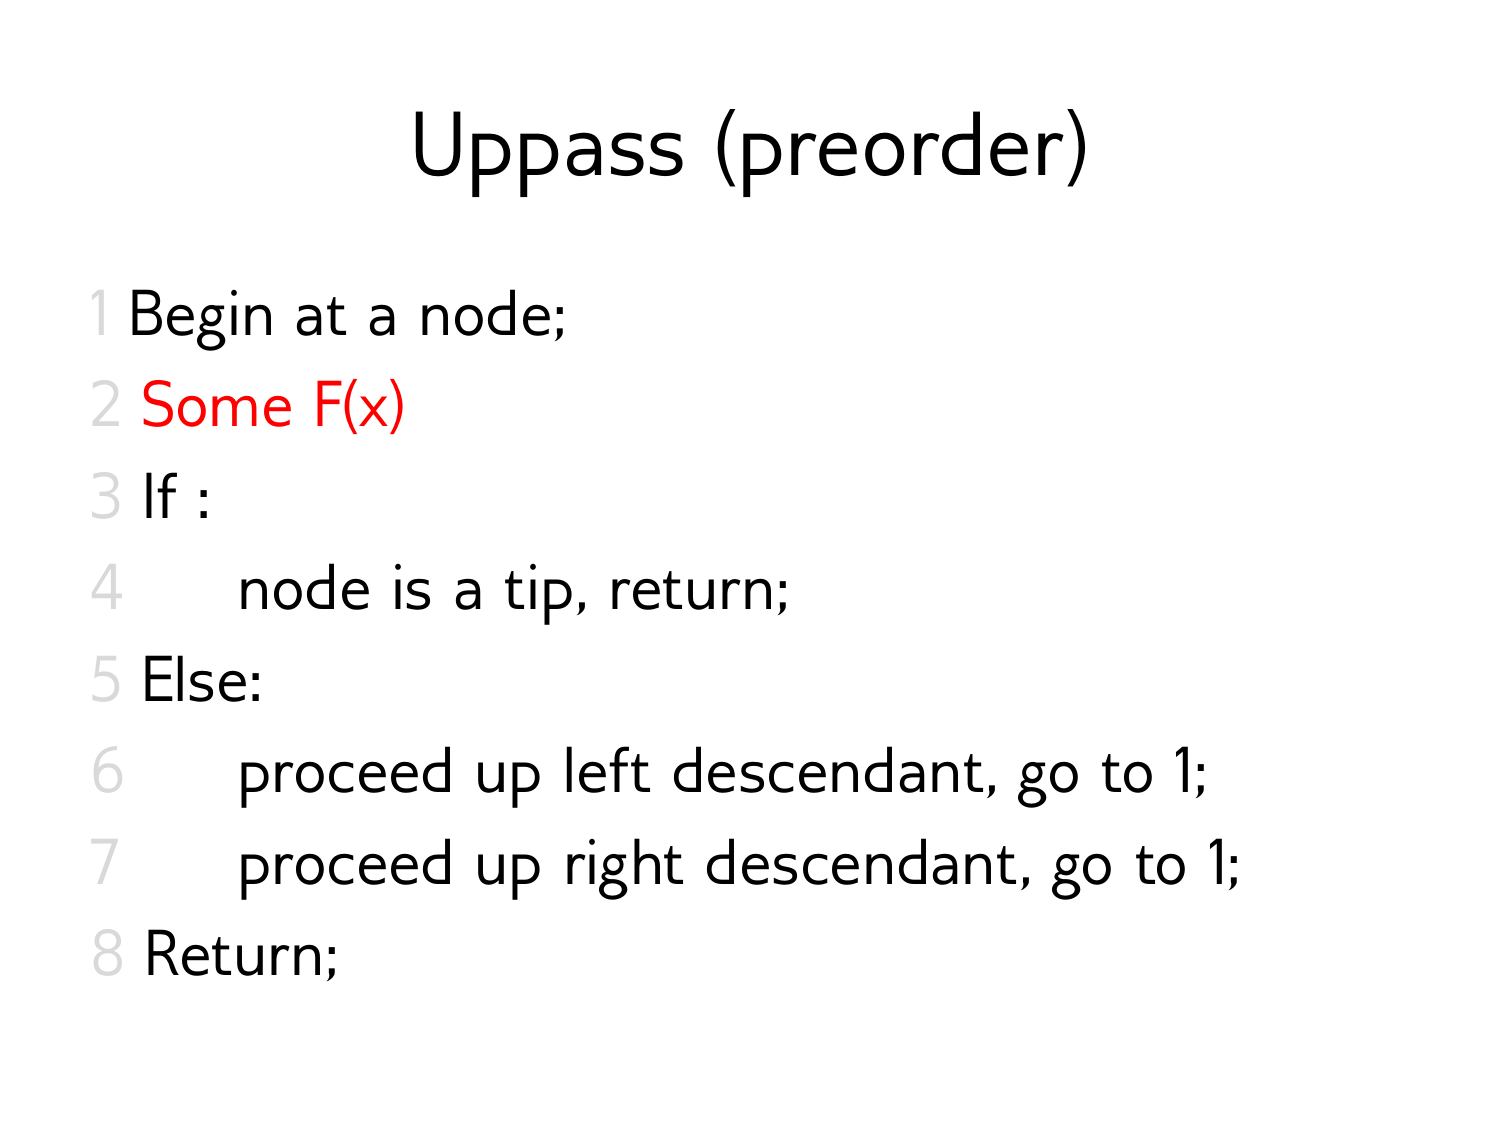

# Uppass (preorder)
1 Begin at a node;
2 Some F(x)
3 If :
4 		node is a tip, return;
5 Else:
6		proceed up left descendant, go to 1;
7		proceed up right descendant, go to 1;
8 Return;